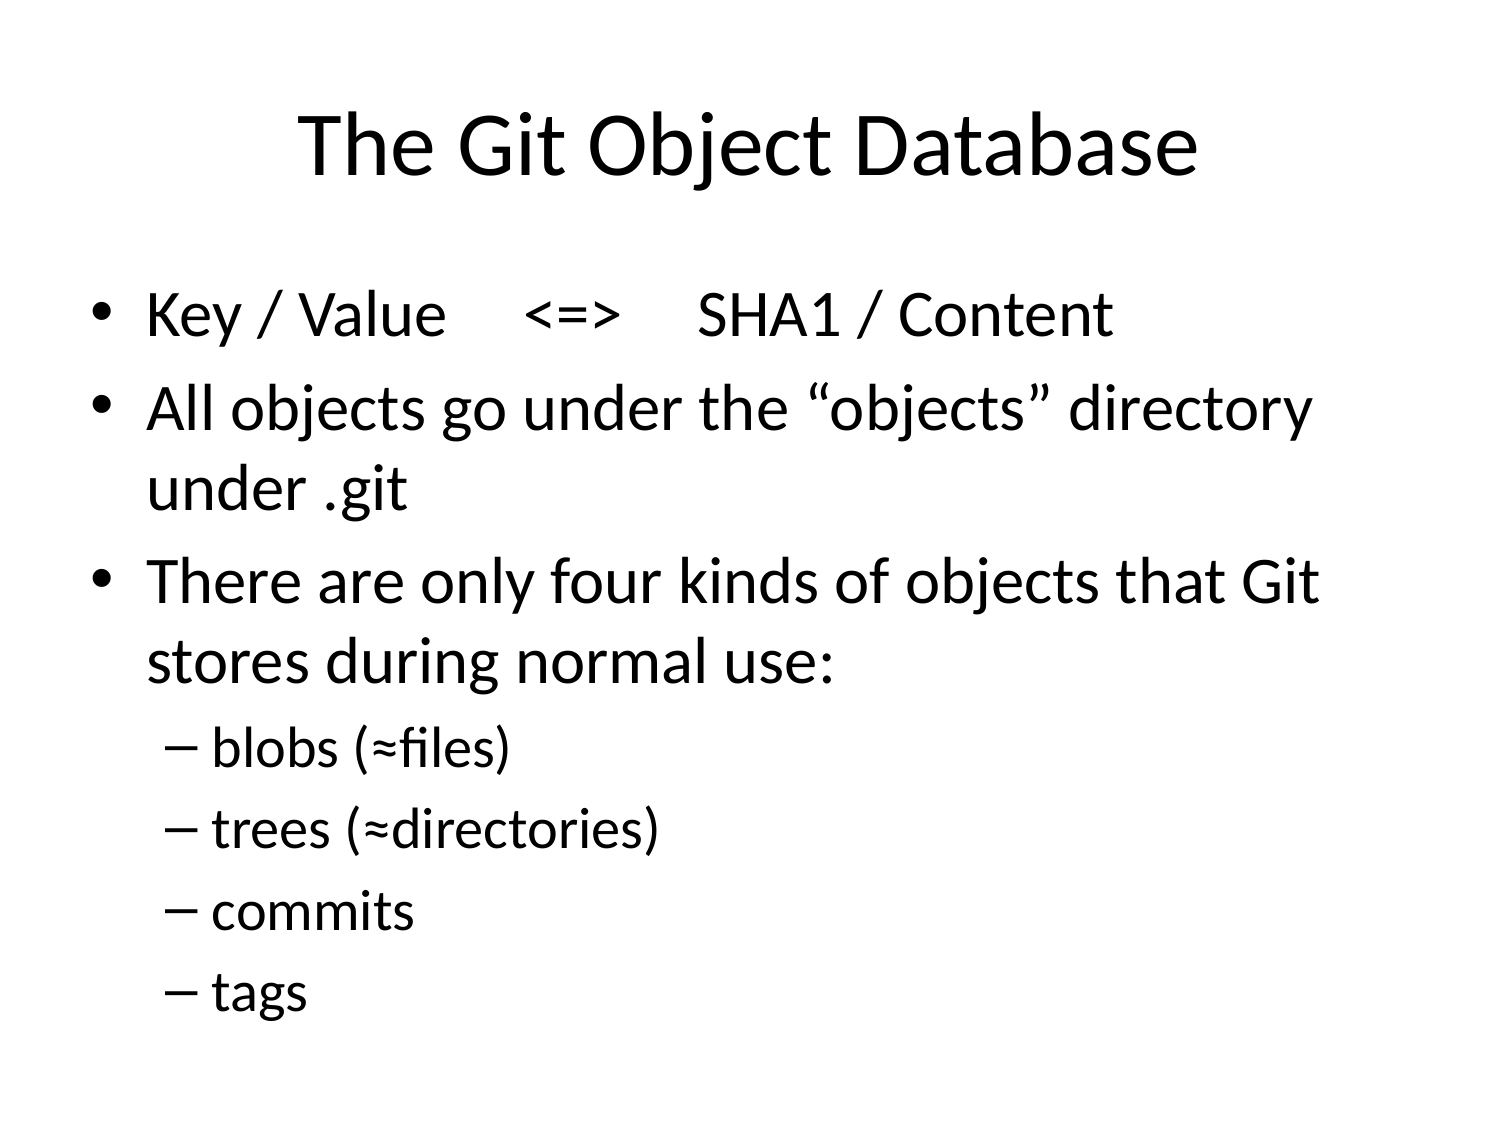

# The Git Object Database
Key / Value     <=>     SHA1 / Content
All objects go under the “objects” directory under .git
There are only four kinds of objects that Git stores during normal use:
blobs (≈files)
trees (≈directories)
commits
tags